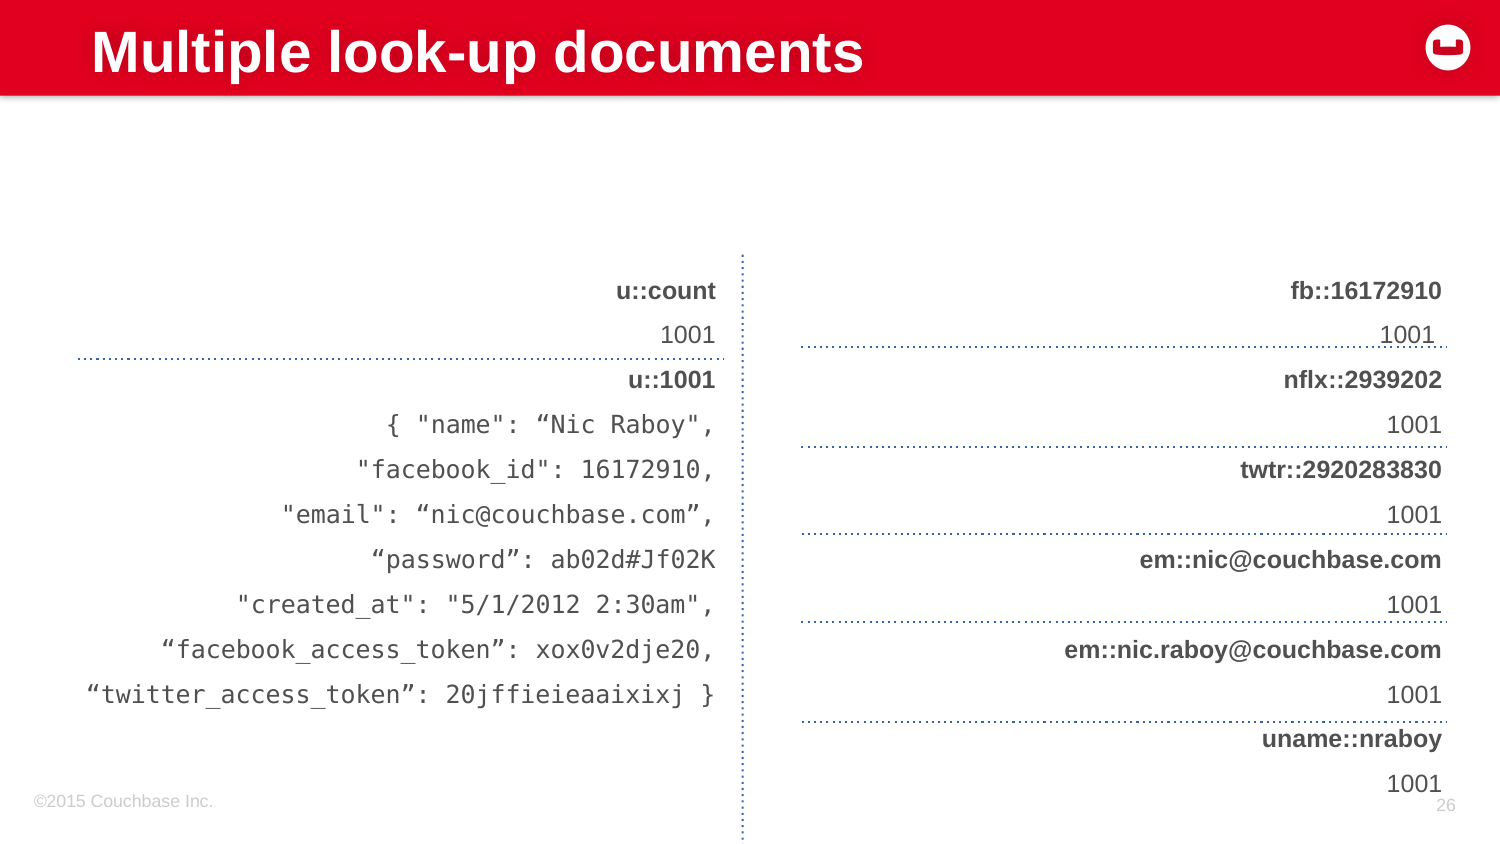

# Multiple look-up documents

u::count
1001
u::1001
{ "name": “Nic Raboy",
   "facebook_id": 16172910,
   "email": “nic@couchbase.com”,
“password”: ab02d#Jf02K
   "created_at": "5/1/2012 2:30am",
“facebook_access_token”: xox0v2dje20,
“twitter_access_token”: 20jffieieaaixixj }
fb::16172910
1001
nflx::2939202
1001
twtr::2920283830
1001
em::nic@couchbase.com
1001
em::nic.raboy@couchbase.com
1001
uname::nraboy
1001